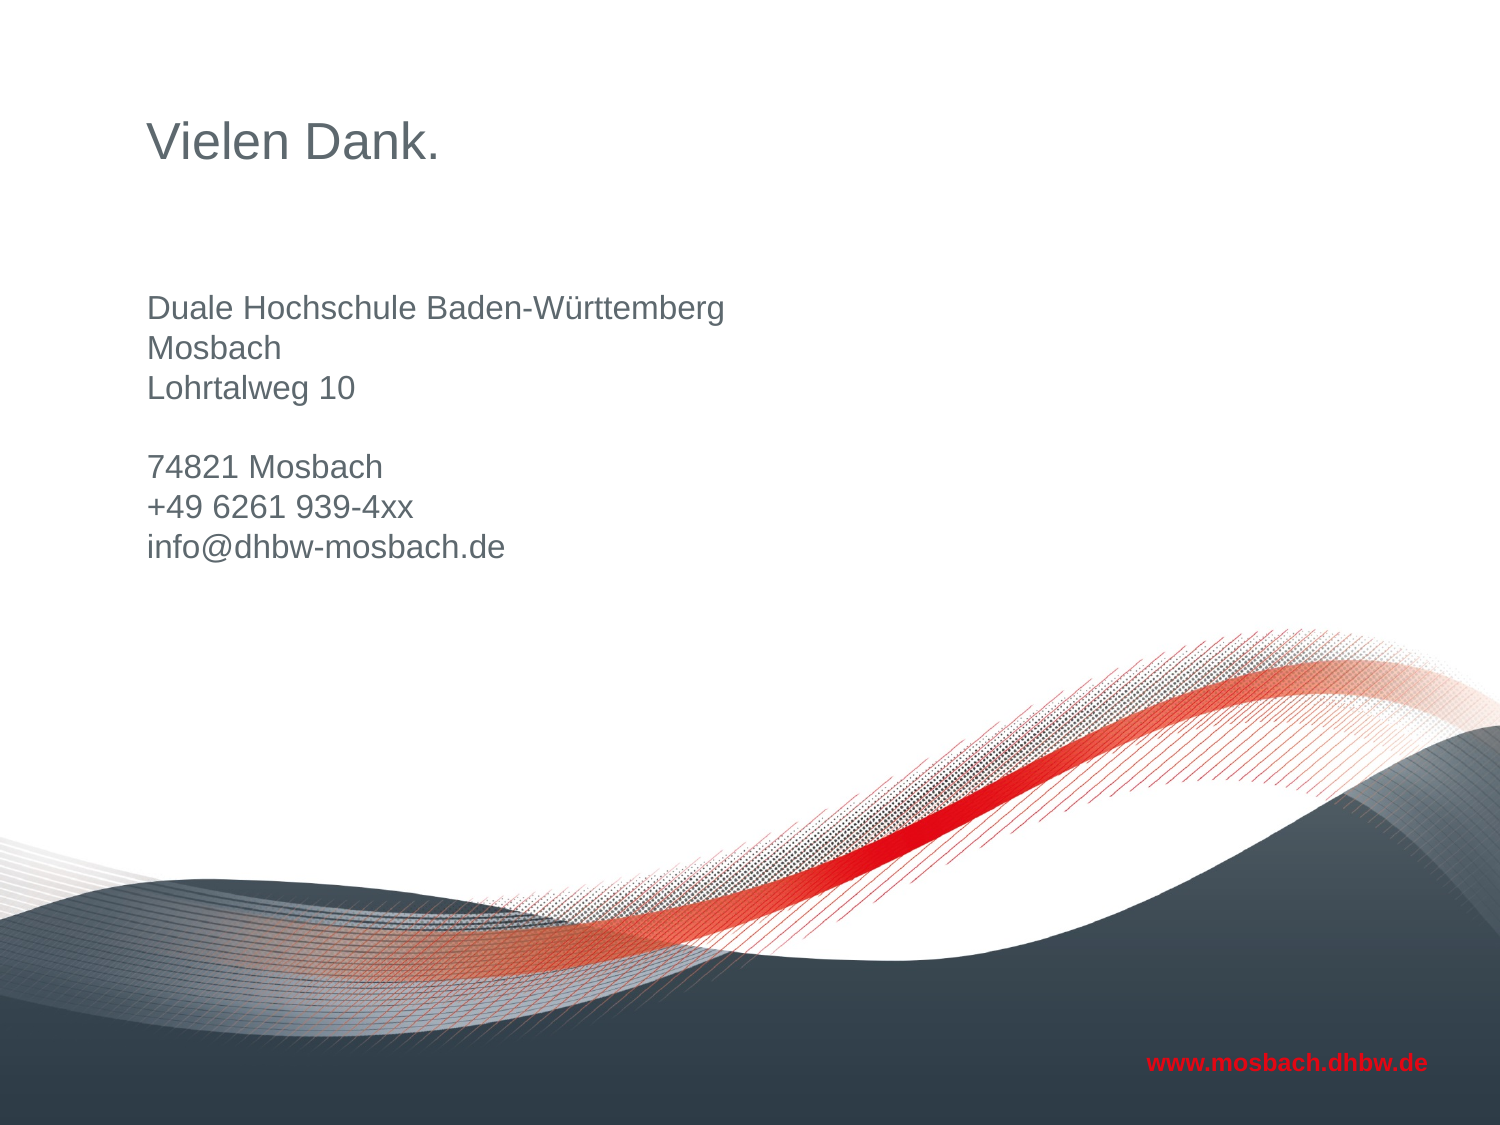

# Vielen Dank.
Duale Hochschule Baden-Württemberg Mosbach
Lohrtalweg 10
74821 Mosbach
+49 6261 939-4xx
info@dhbw-mosbach.de